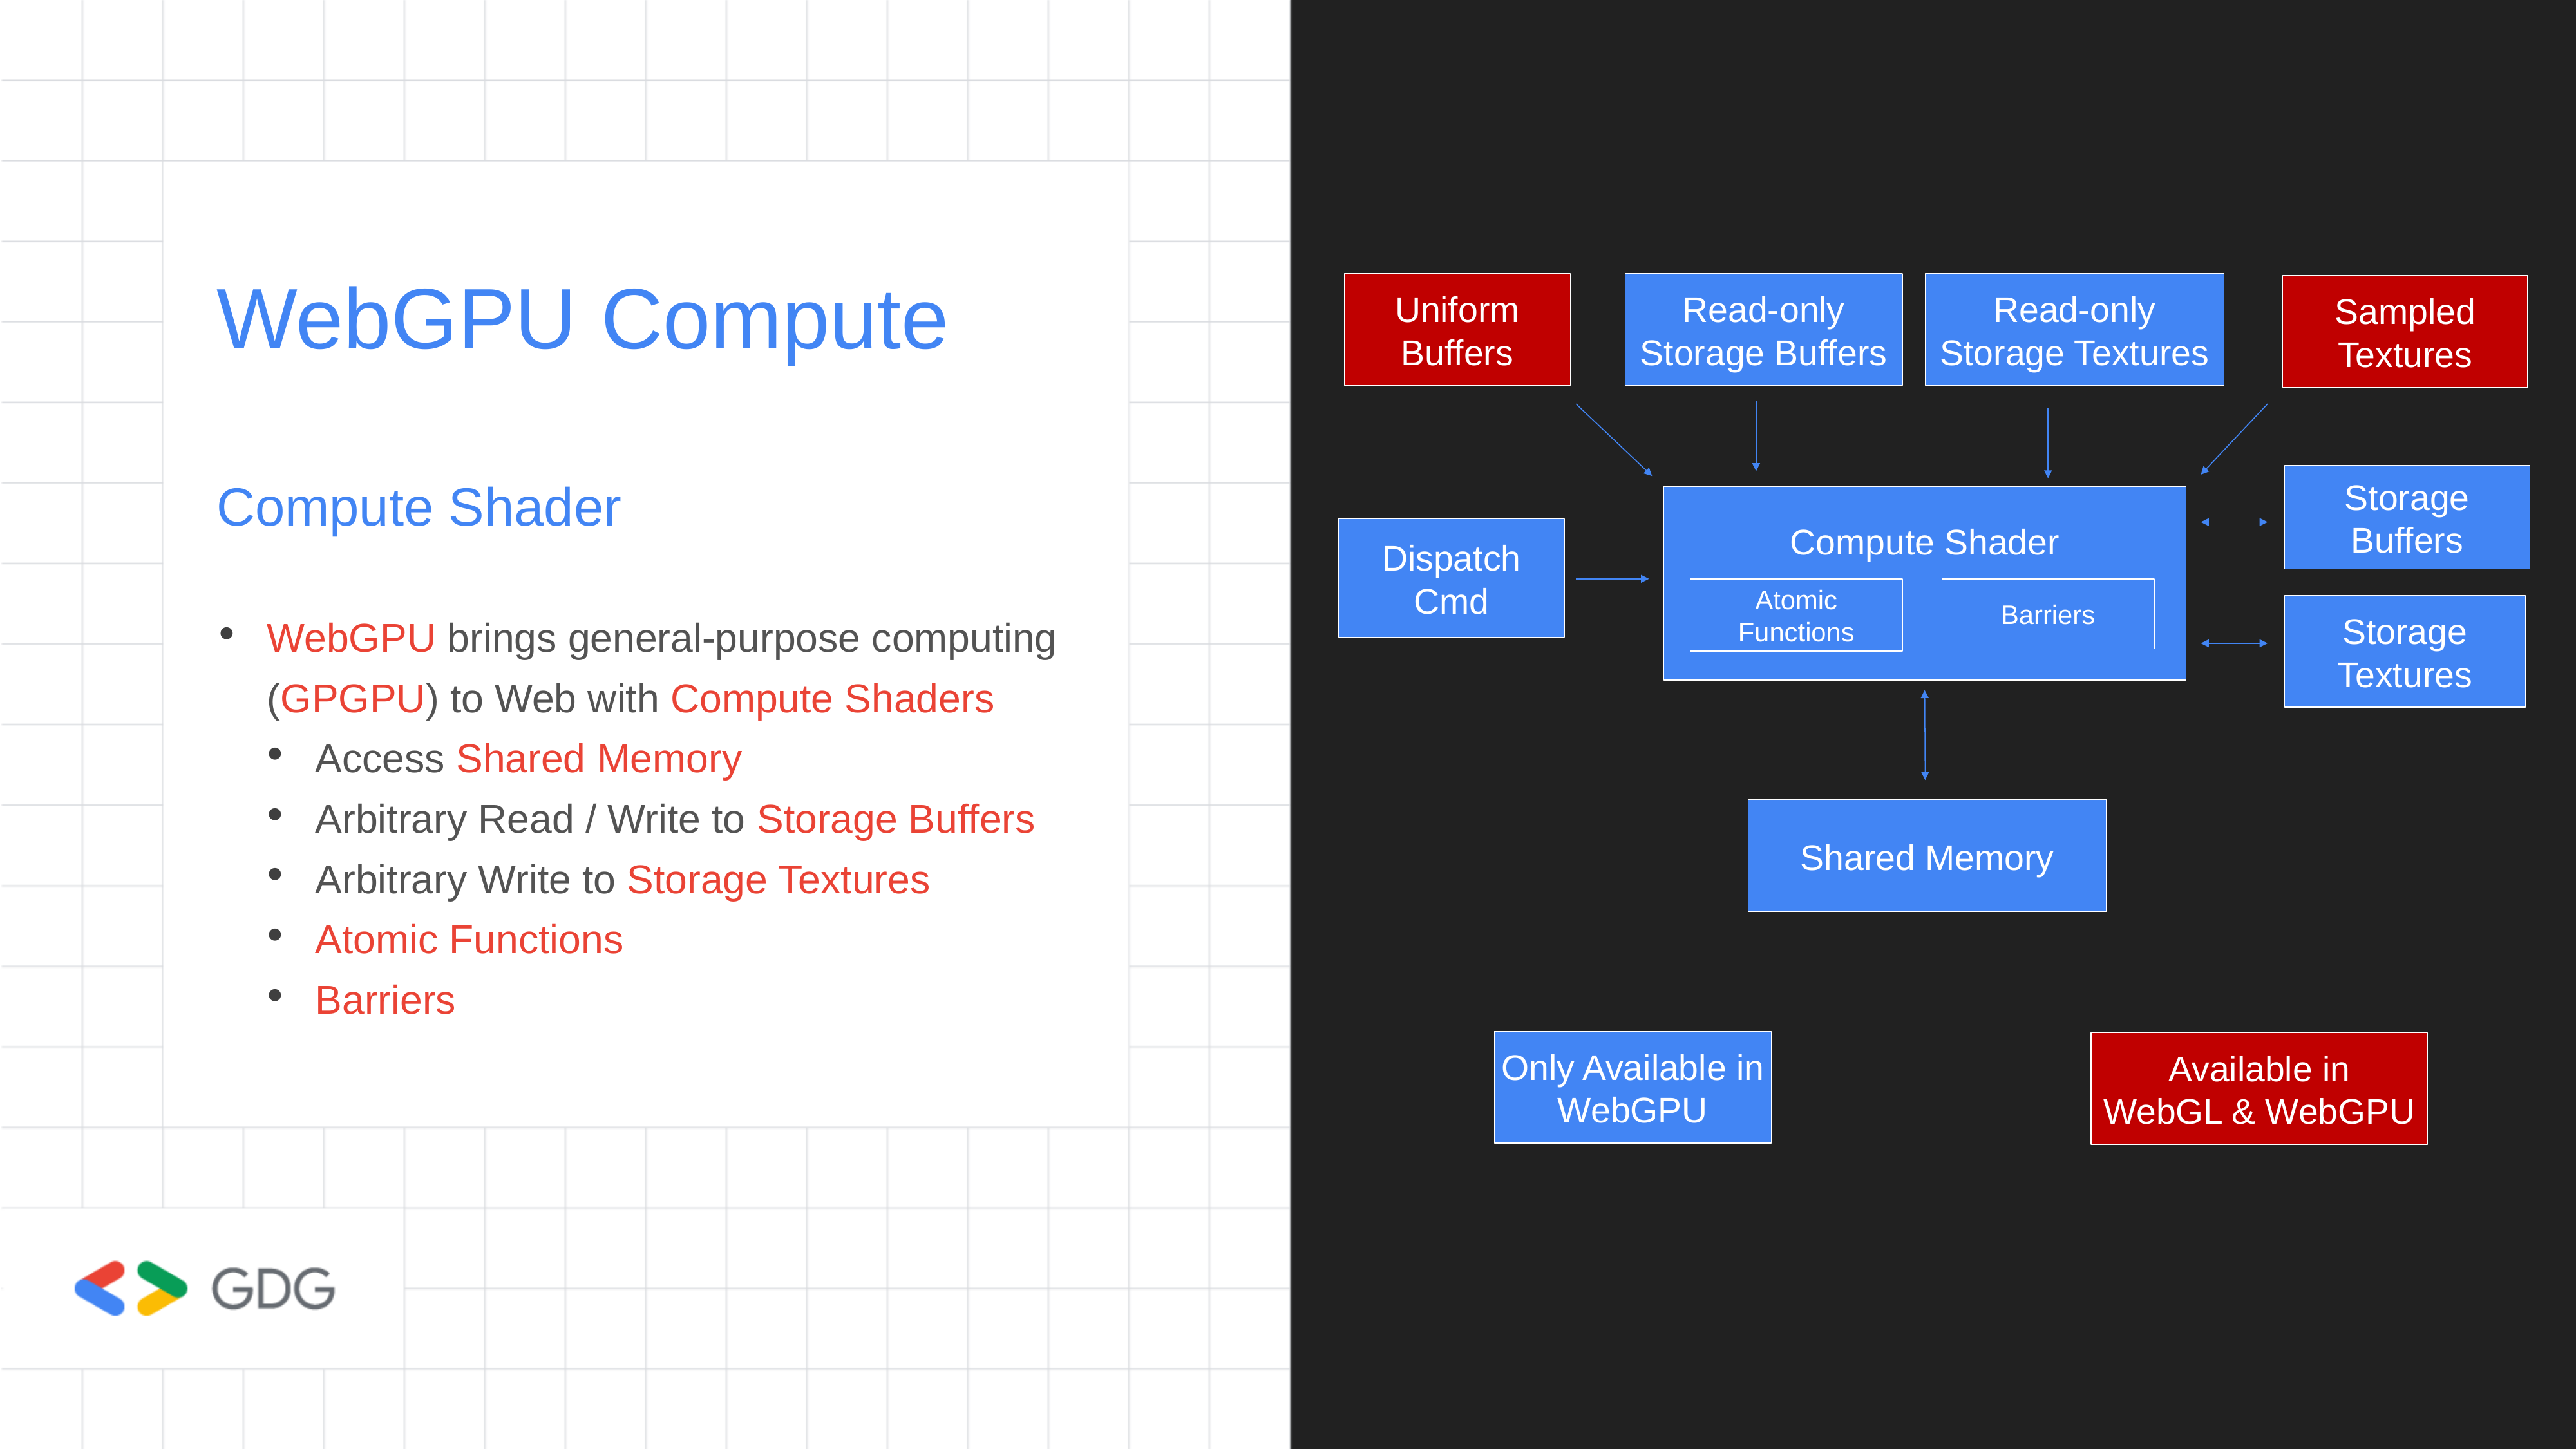

# WebGPU Compute
Read-only
Storage Buffers
Read-only
Storage Textures
Uniform Buffers
Sampled Textures
Compute Shader
Storage Buffers
Compute Shader

Dispatch Cmd
Atomic Functions
Barriers
WebGPU brings general-purpose computing (GPGPU) to Web with Compute Shaders
Access Shared Memory
Arbitrary Read / Write to Storage Buffers
Arbitrary Write to Storage Textures
Atomic Functions
Barriers
Storage Textures
Shared Memory
Only Available in WebGPU
Available in
WebGL & WebGPU